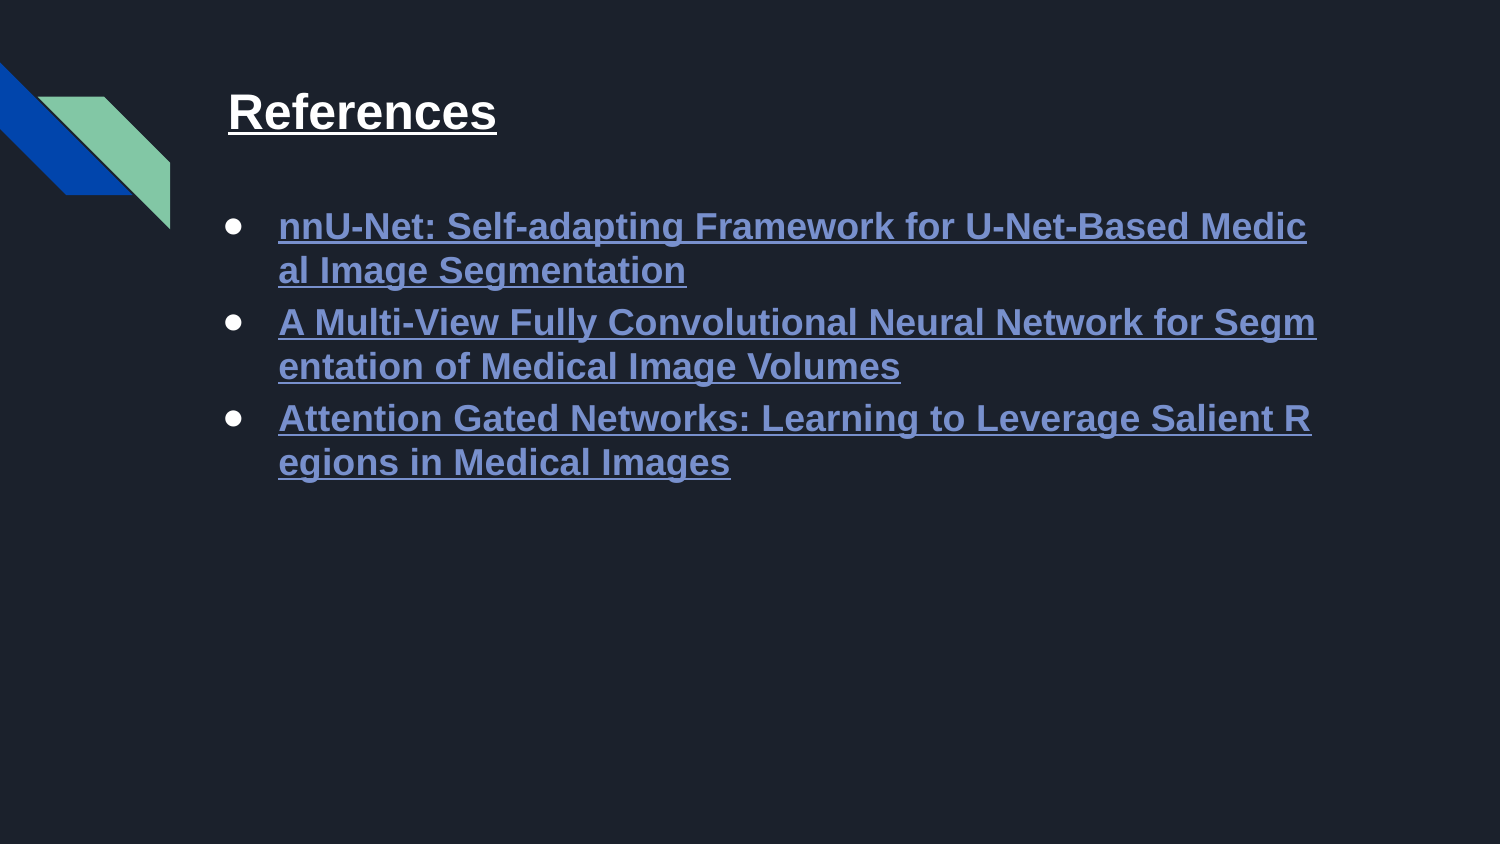

# References
nnU-Net: Self-adapting Framework for U-Net-Based Medical Image Segmentation
A Multi-View Fully Convolutional Neural Network for Segmentation of Medical Image Volumes
Attention Gated Networks: Learning to Leverage Salient Regions in Medical Images